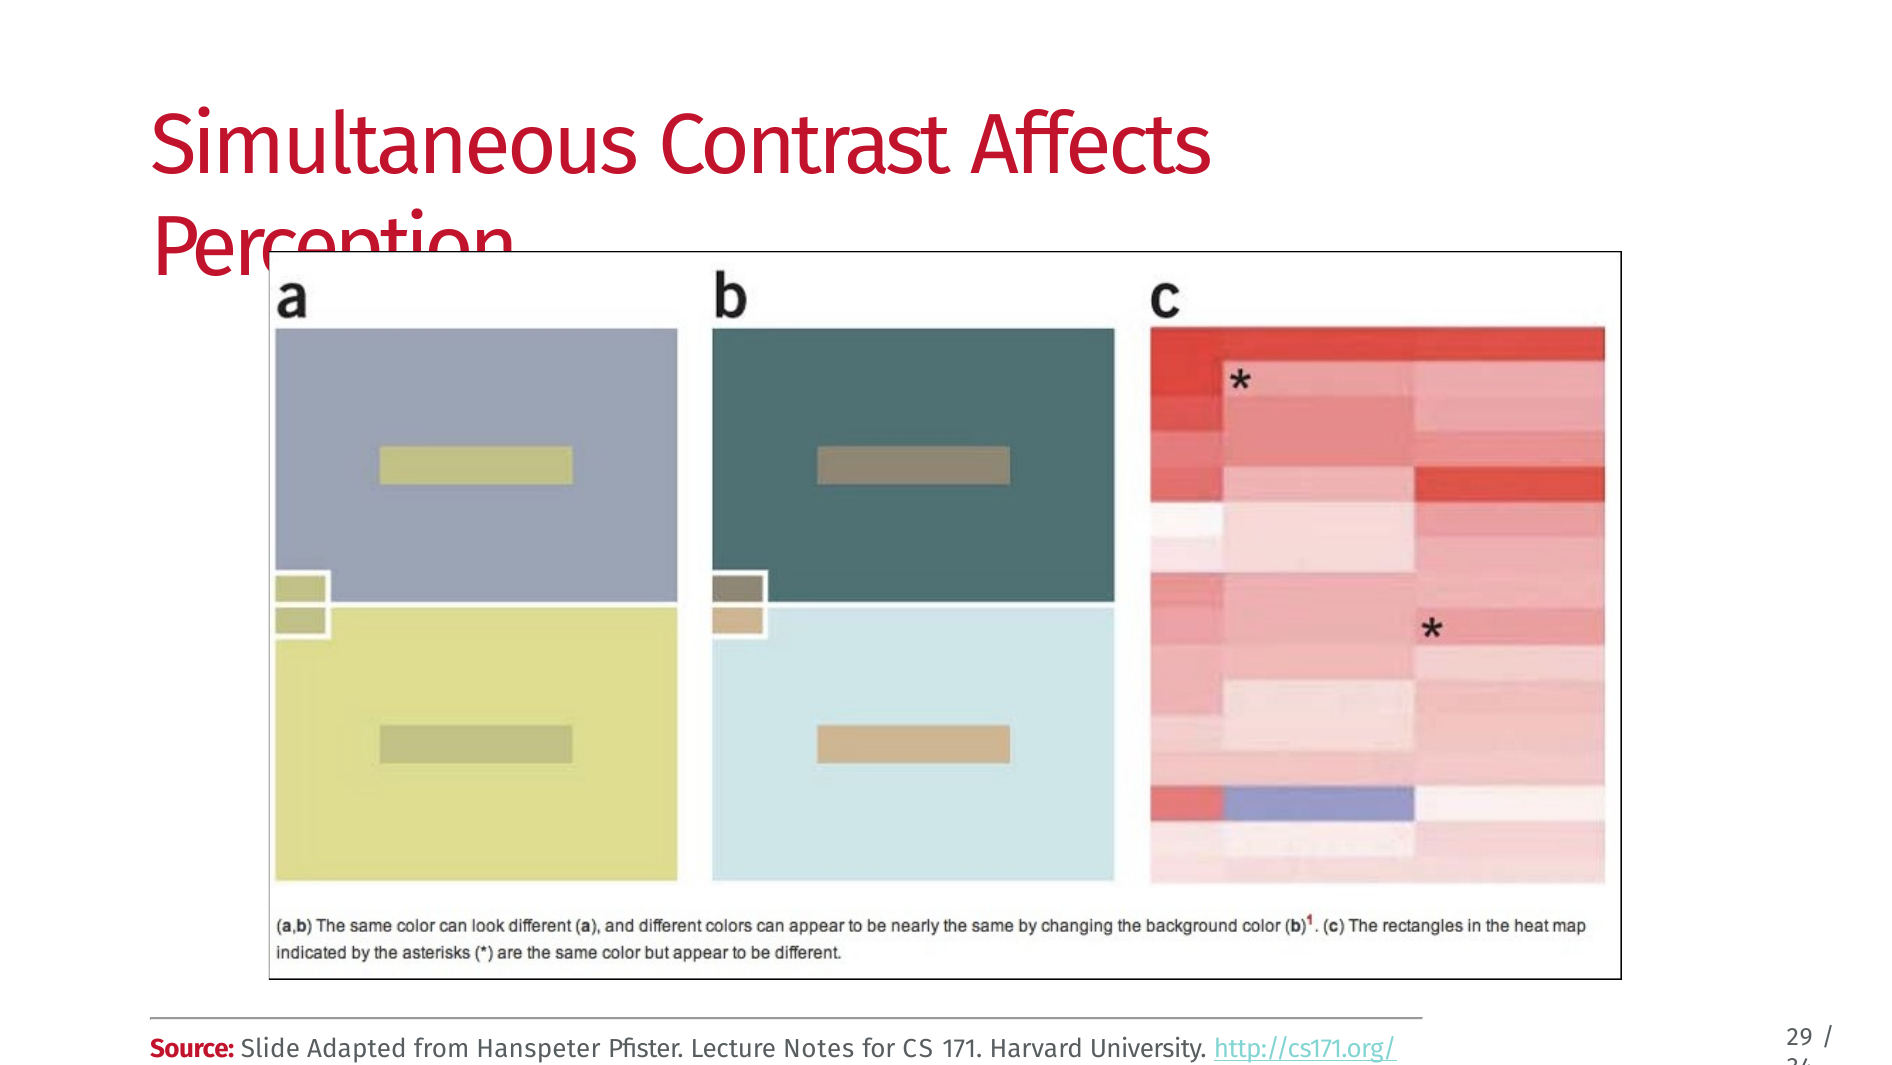

# Simultaneous Contrast Affects Perception

29 / 34

Source: Slide Adapted from Hanspeter Pfister. Lecture Notes for CS 171. Harvard University. http://cs171.org/